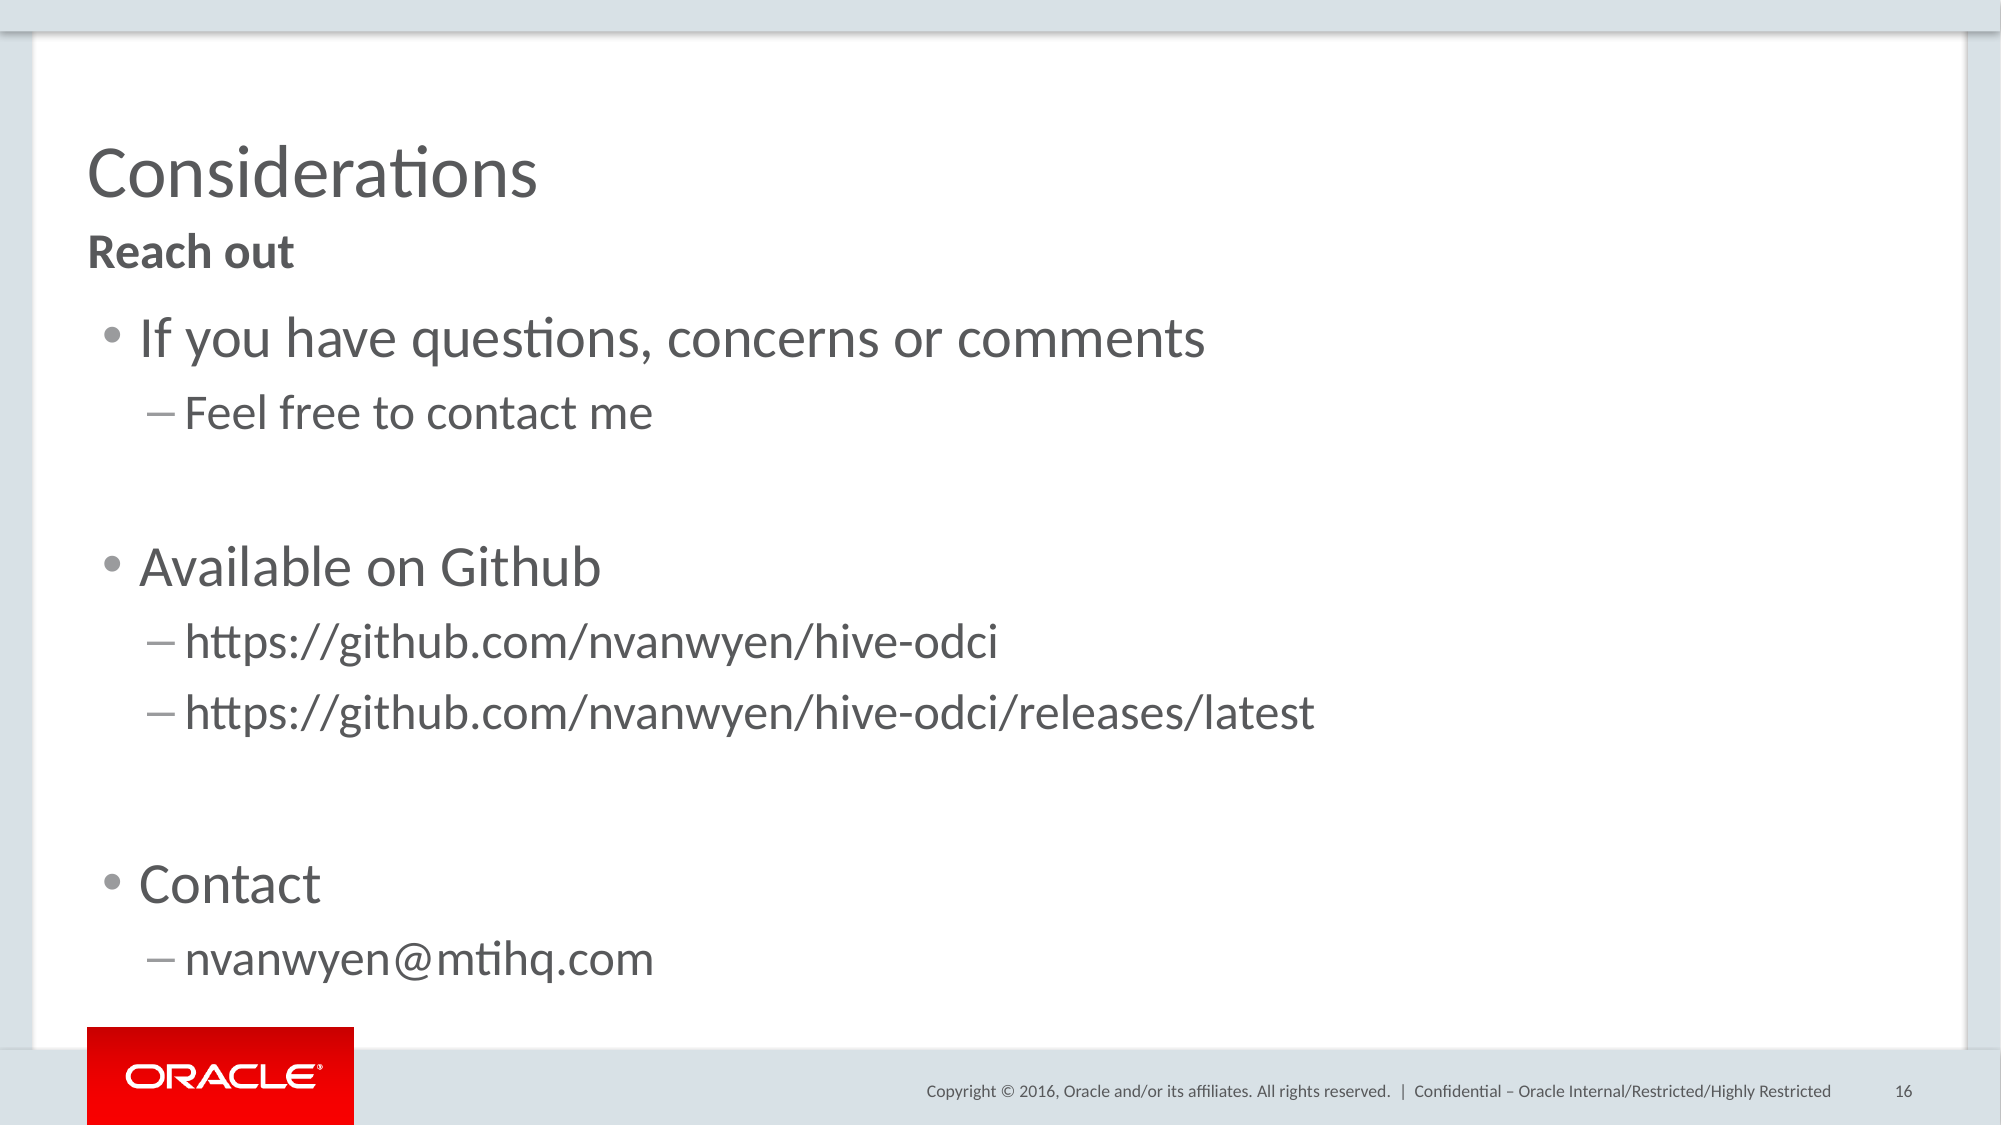

# Considerations
Reach out
If you have questions, concerns or comments
Feel free to contact me

Available on Github
https://github.com/nvanwyen/hive-odci
https://github.com/nvanwyen/hive-odci/releases/latest

Contact
nvanwyen@mtihq.com
Confidential – Oracle Internal/Restricted/Highly Restricted
16